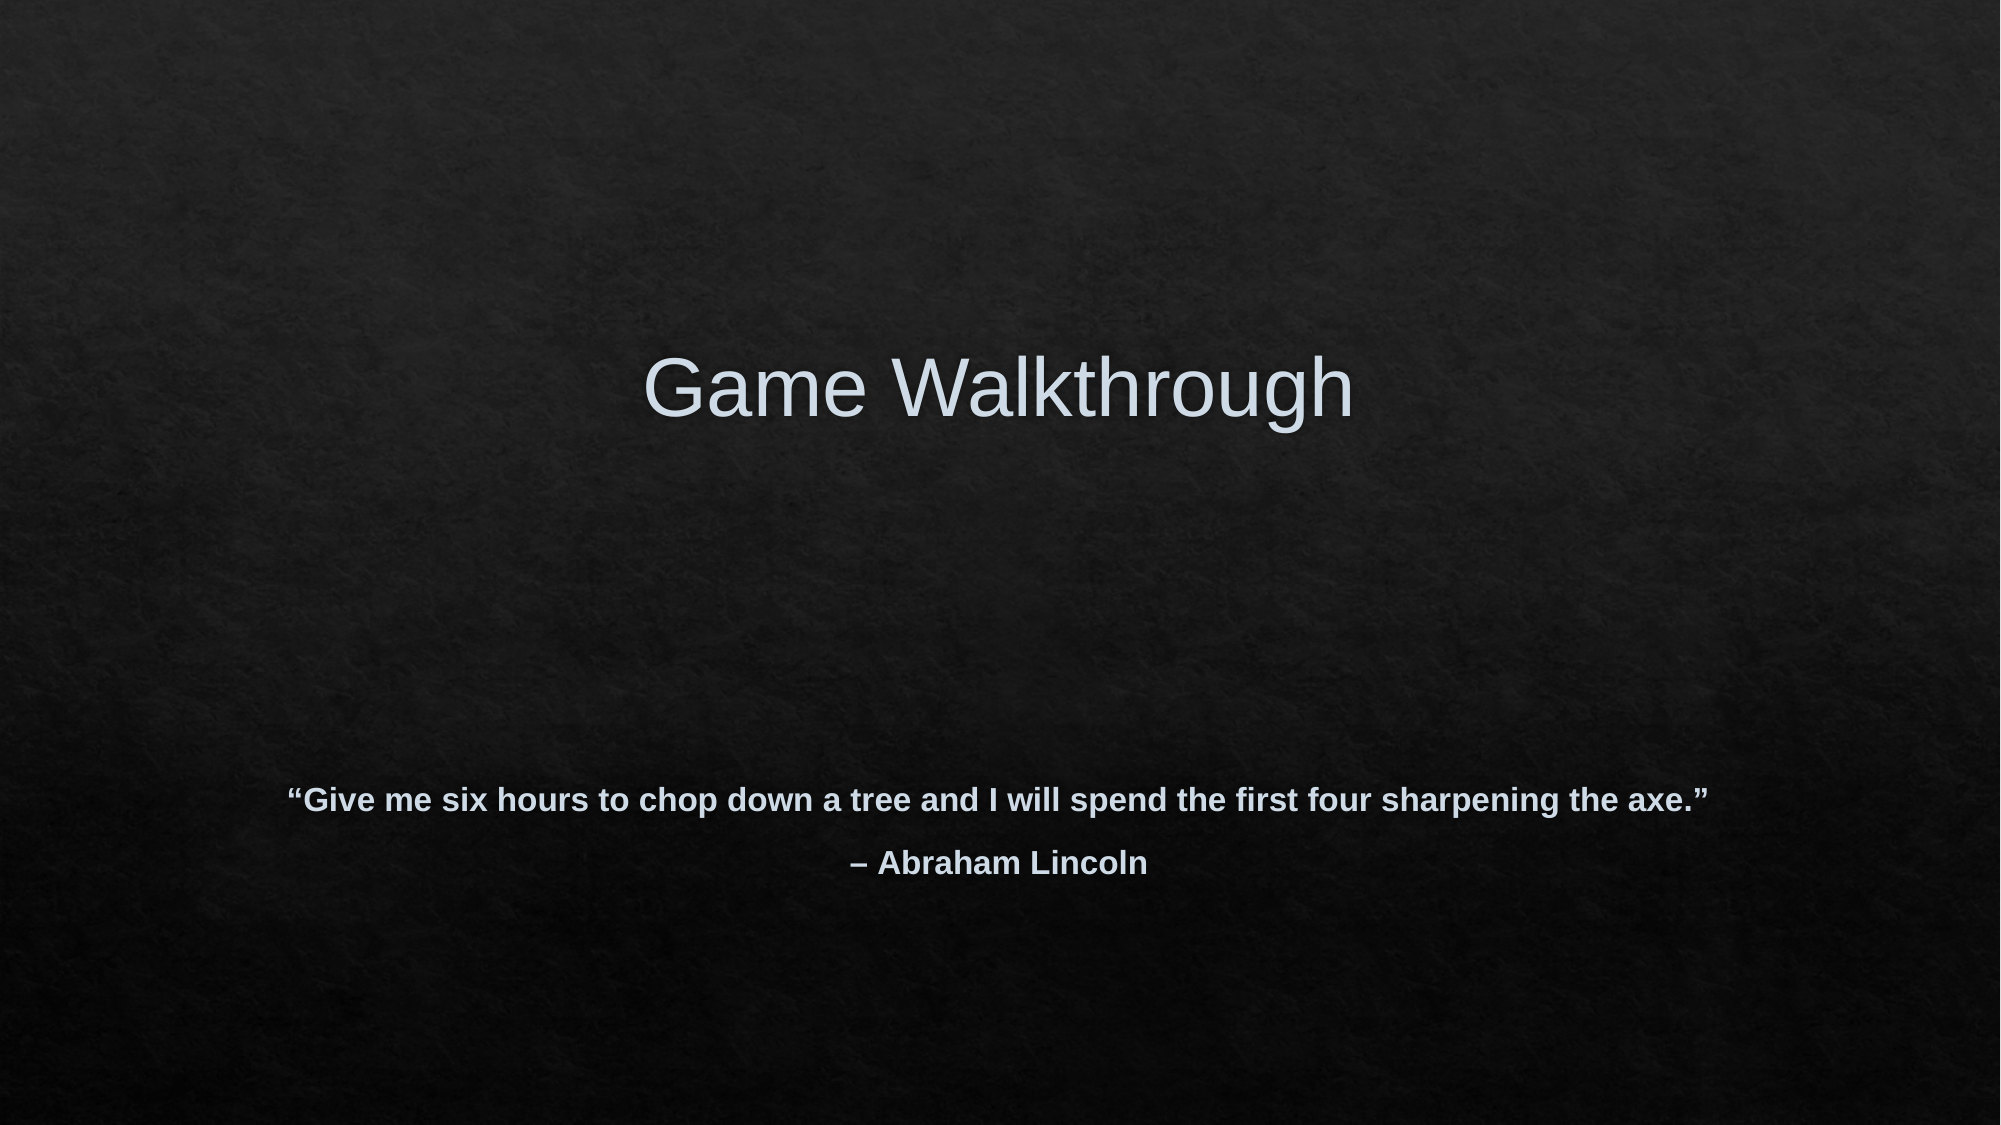

# Game Walkthrough
“Give me six hours to chop down a tree and I will spend the first four sharpening the axe.”
– Abraham Lincoln